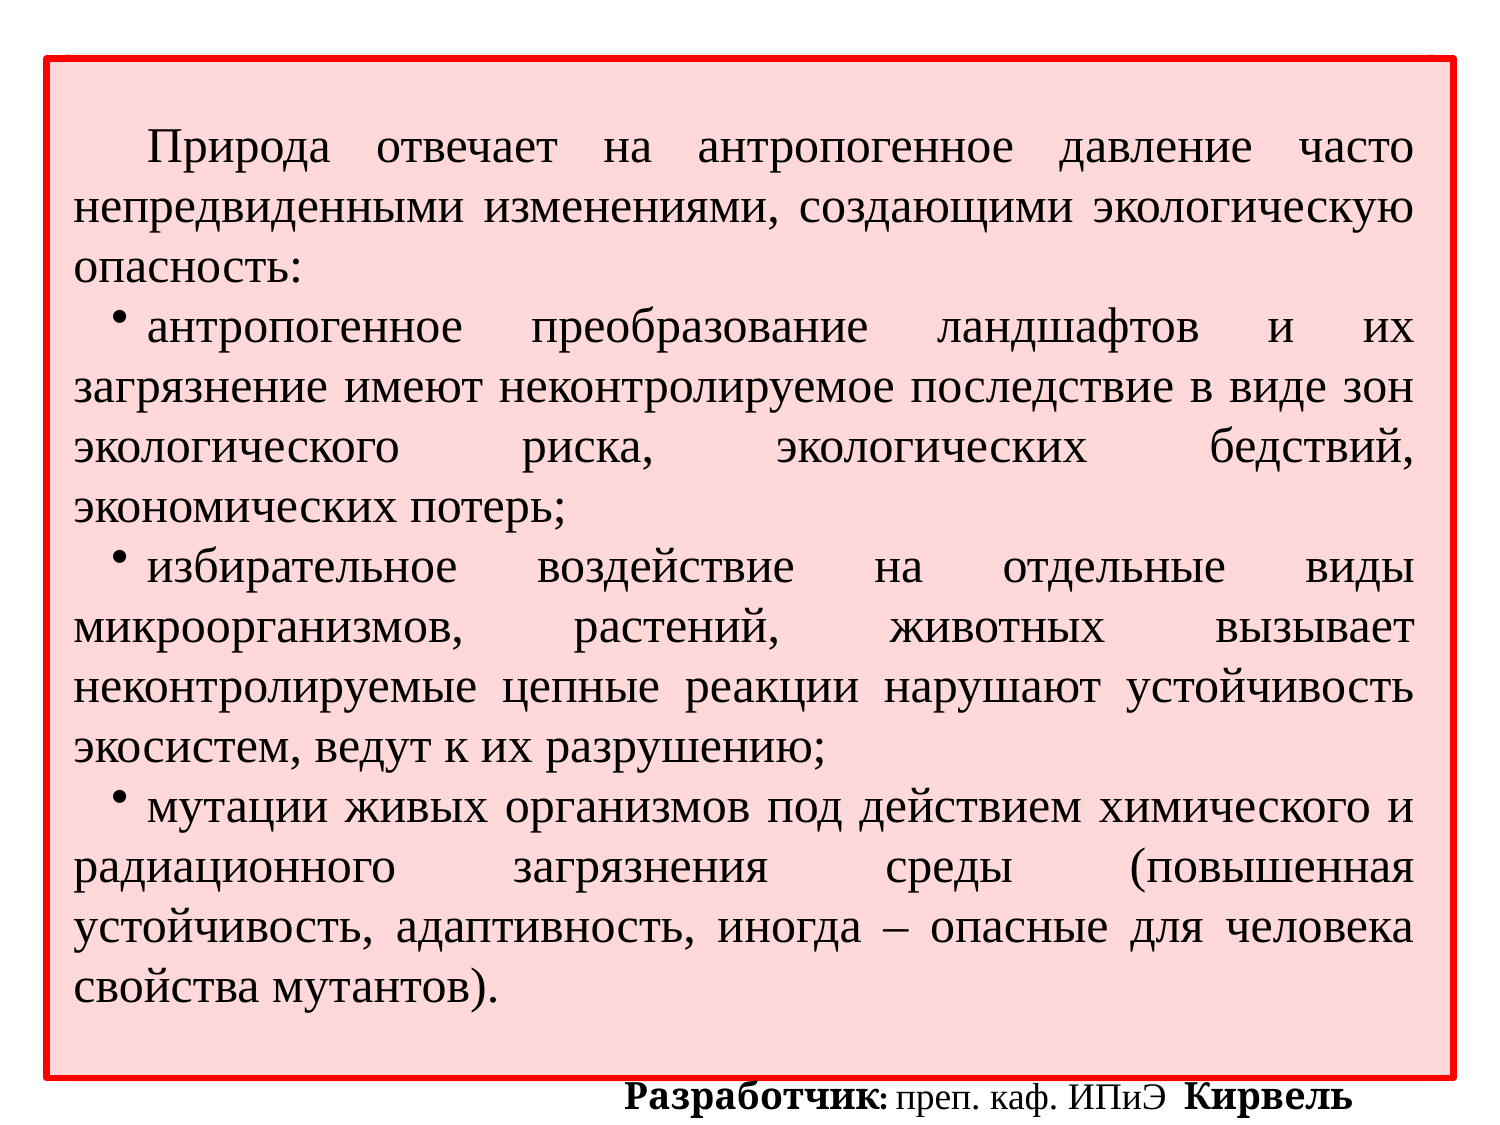

Природа отвечает на антропогенное давление часто непредвиденными изменениями, создающими экологическую опасность:
антропогенное преобразование ландшафтов и их загрязнение имеют неконтролируемое последствие в виде зон экологического риска, экологических бедствий, экономических потерь;
избирательное воздействие на отдельные виды микроорганизмов, растений, животных вызывает неконтролируемые цепные реакции нарушают устойчивость экосистем, ведут к их разрушению;
мутации живых организмов под действием химического и радиационного загрязнения среды (повышенная устойчивость, адаптивность, иногда – опасные для человека свойства мутантов).
Разработчик: преп. каф. ИПиЭ  Кирвель П.И.